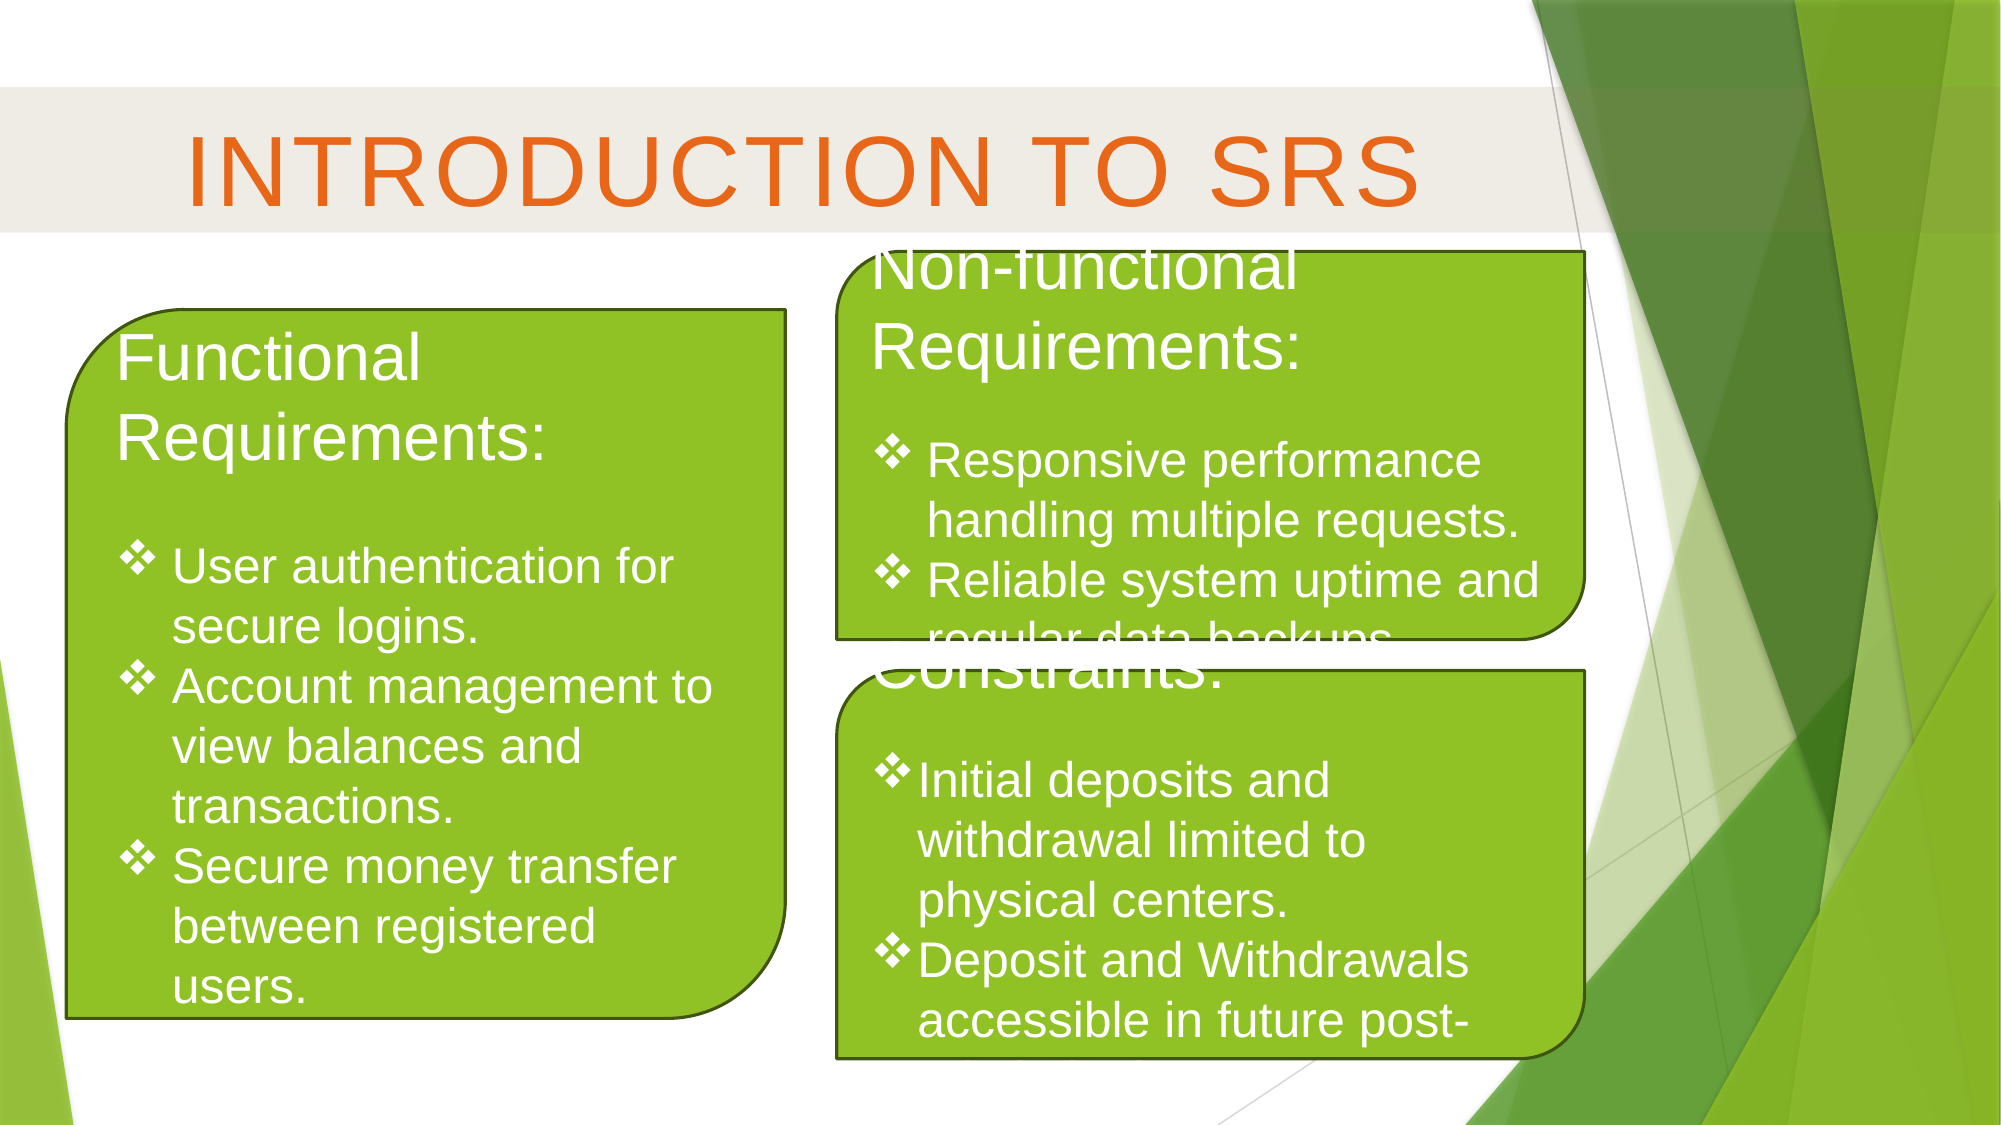

# Introduction to SRS
Non-functional Requirements:

Responsive performance handling multiple requests.
Reliable system uptime and regular data backups.
Functional Requirements:

User authentication for secure logins.
Account management to view balances and transactions.
Secure money transfer between registered users.
Constraints:

Initial deposits and withdrawal limited to physical centers.
Deposit and Withdrawals accessible in future post-admin login .